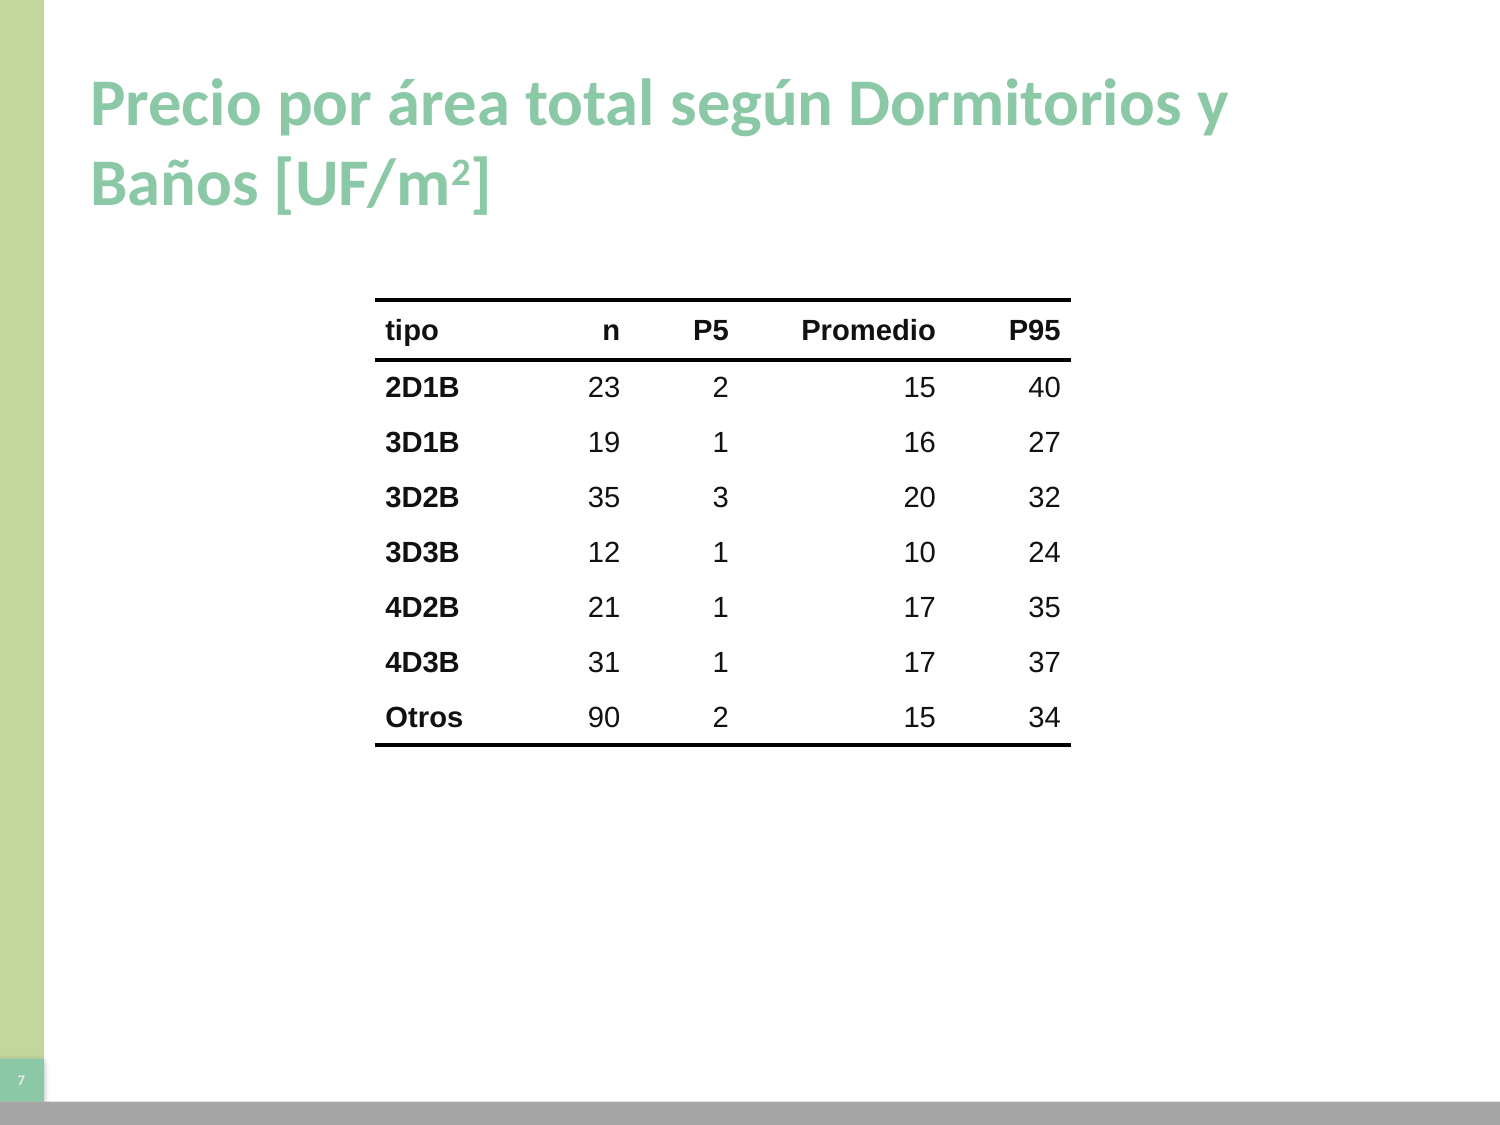

# Precio por área total según Dormitorios y Baños [UF/m2]
| tipo | n | P5 | Promedio | P95 |
| --- | --- | --- | --- | --- |
| 2D1B | 23 | 2 | 15 | 40 |
| 3D1B | 19 | 1 | 16 | 27 |
| 3D2B | 35 | 3 | 20 | 32 |
| 3D3B | 12 | 1 | 10 | 24 |
| 4D2B | 21 | 1 | 17 | 35 |
| 4D3B | 31 | 1 | 17 | 37 |
| Otros | 90 | 2 | 15 | 34 |